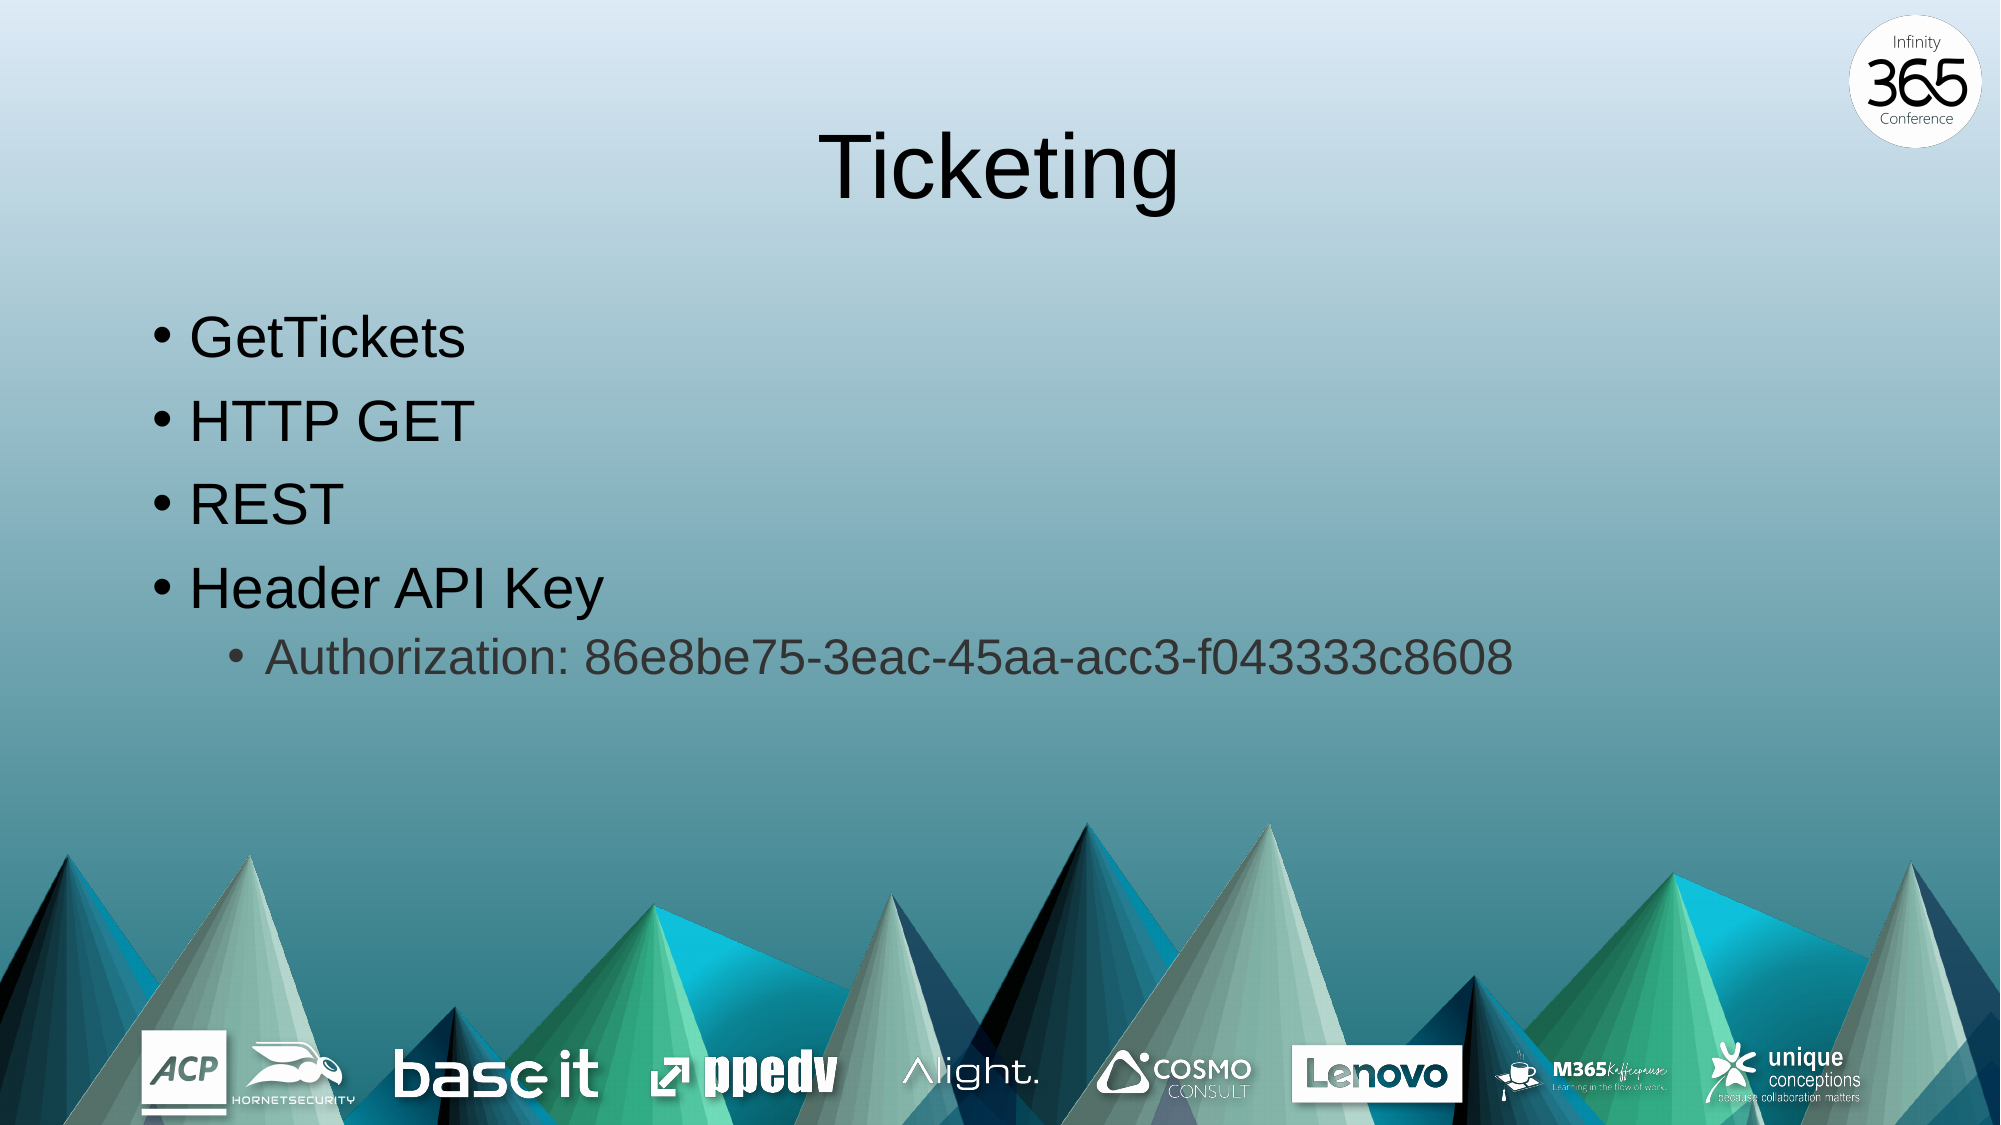

# Ticketing
GetTickets
HTTP GET
REST
Header API Key
Authorization: 86e8be75-3eac-45aa-acc3-f043333c8608